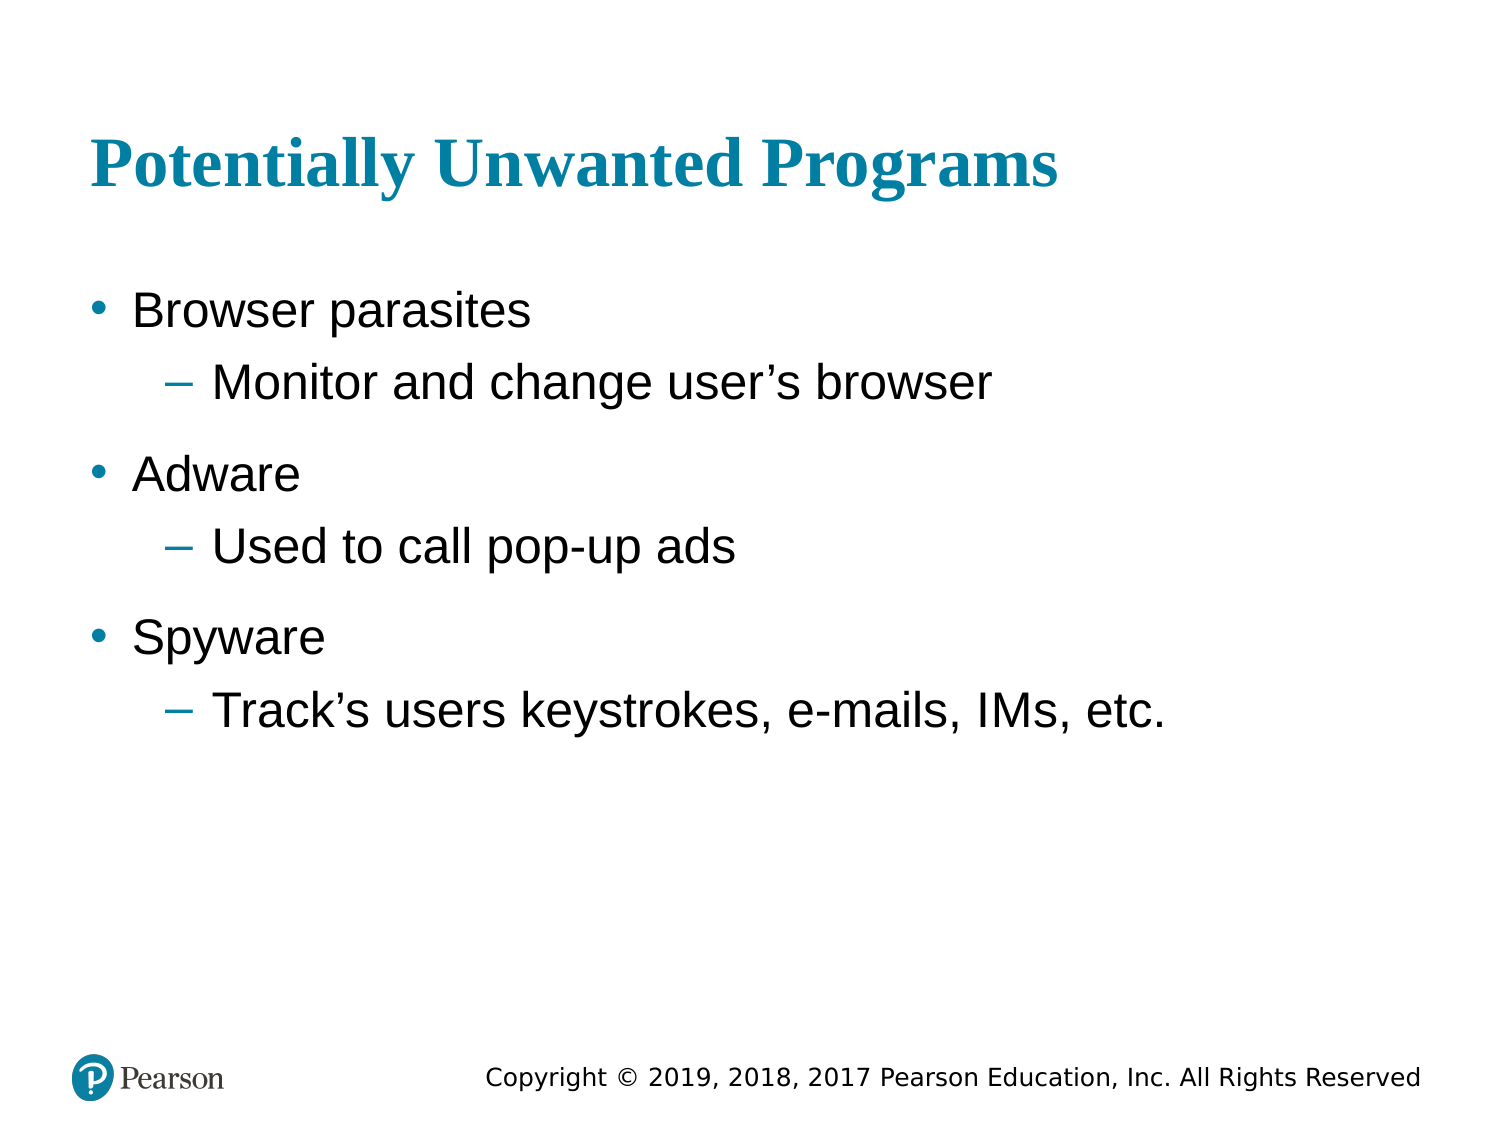

# Potentially Unwanted Programs
Browser parasites
Monitor and change user’s browser
Adware
Used to call pop-up ads
Spyware
Track’s users keystrokes, e-mails, I M s, etc.